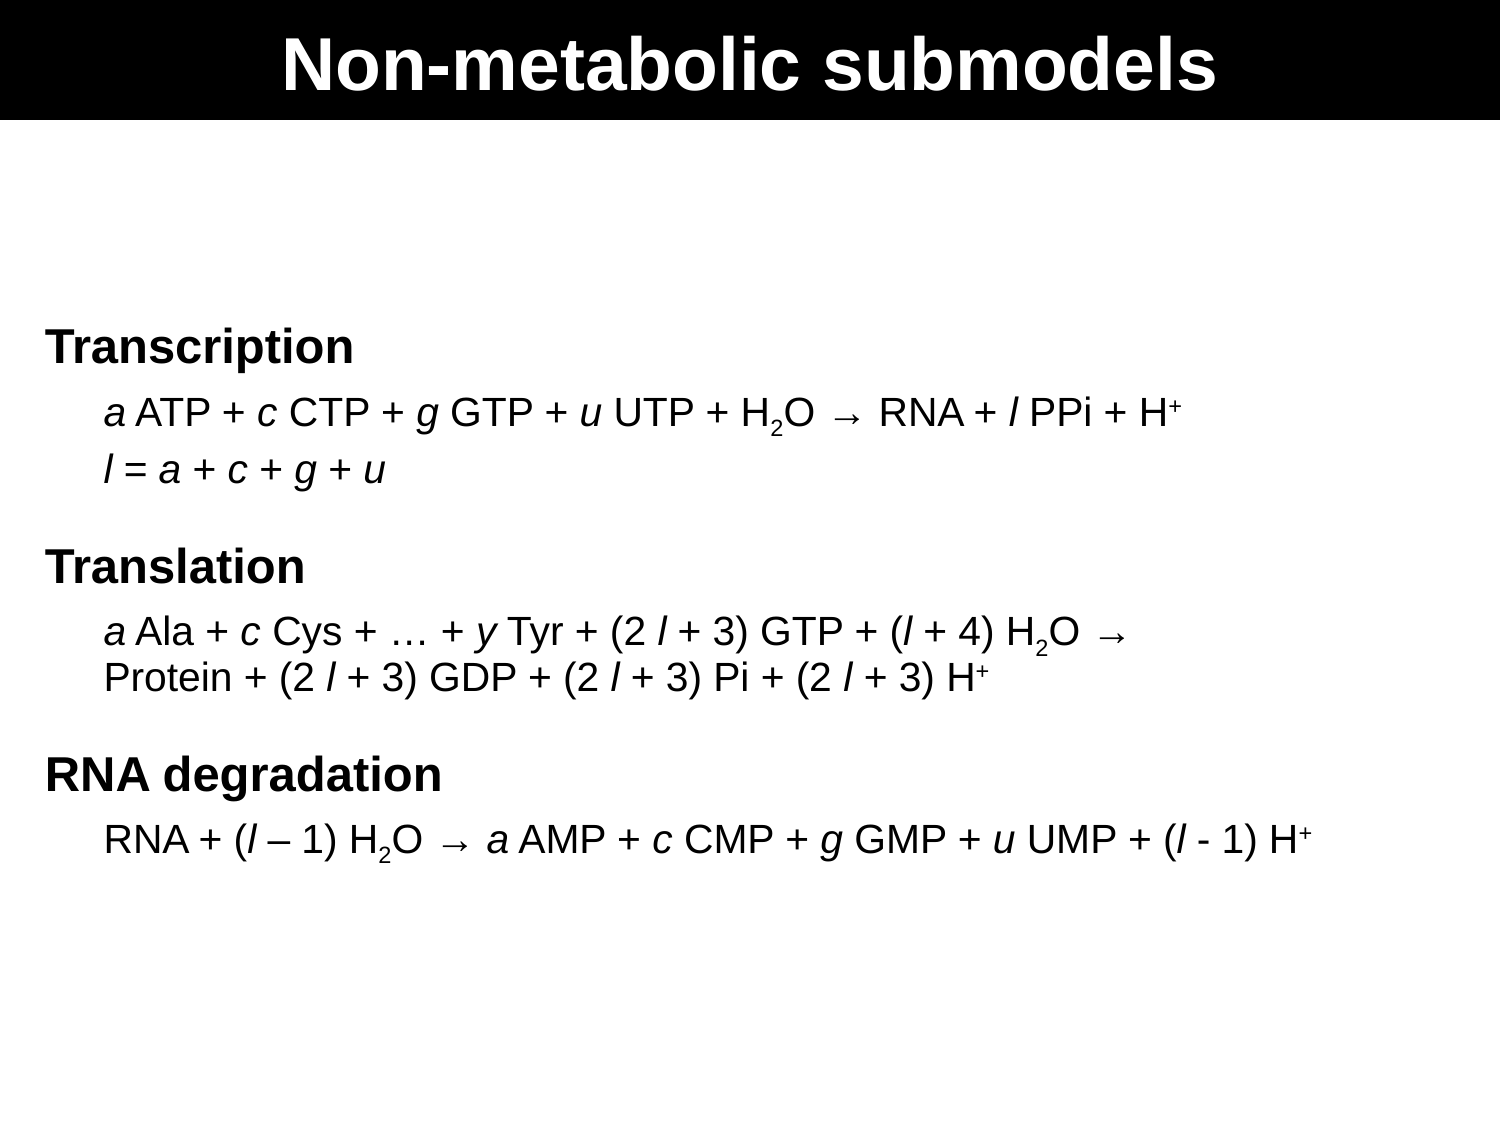

# Non-metabolic submodels
Transcription
a ATP + c CTP + g GTP + u UTP + H2O → RNA + l PPi + H+
l = a + c + g + u
Translation
a Ala + c Cys + … + y Tyr + (2 l + 3) GTP + (l + 4) H2O →
Protein + (2 l + 3) GDP + (2 l + 3) Pi + (2 l + 3) H+
RNA degradation
RNA + (l – 1) H2O → a AMP + c CMP + g GMP + u UMP + (l - 1) H+